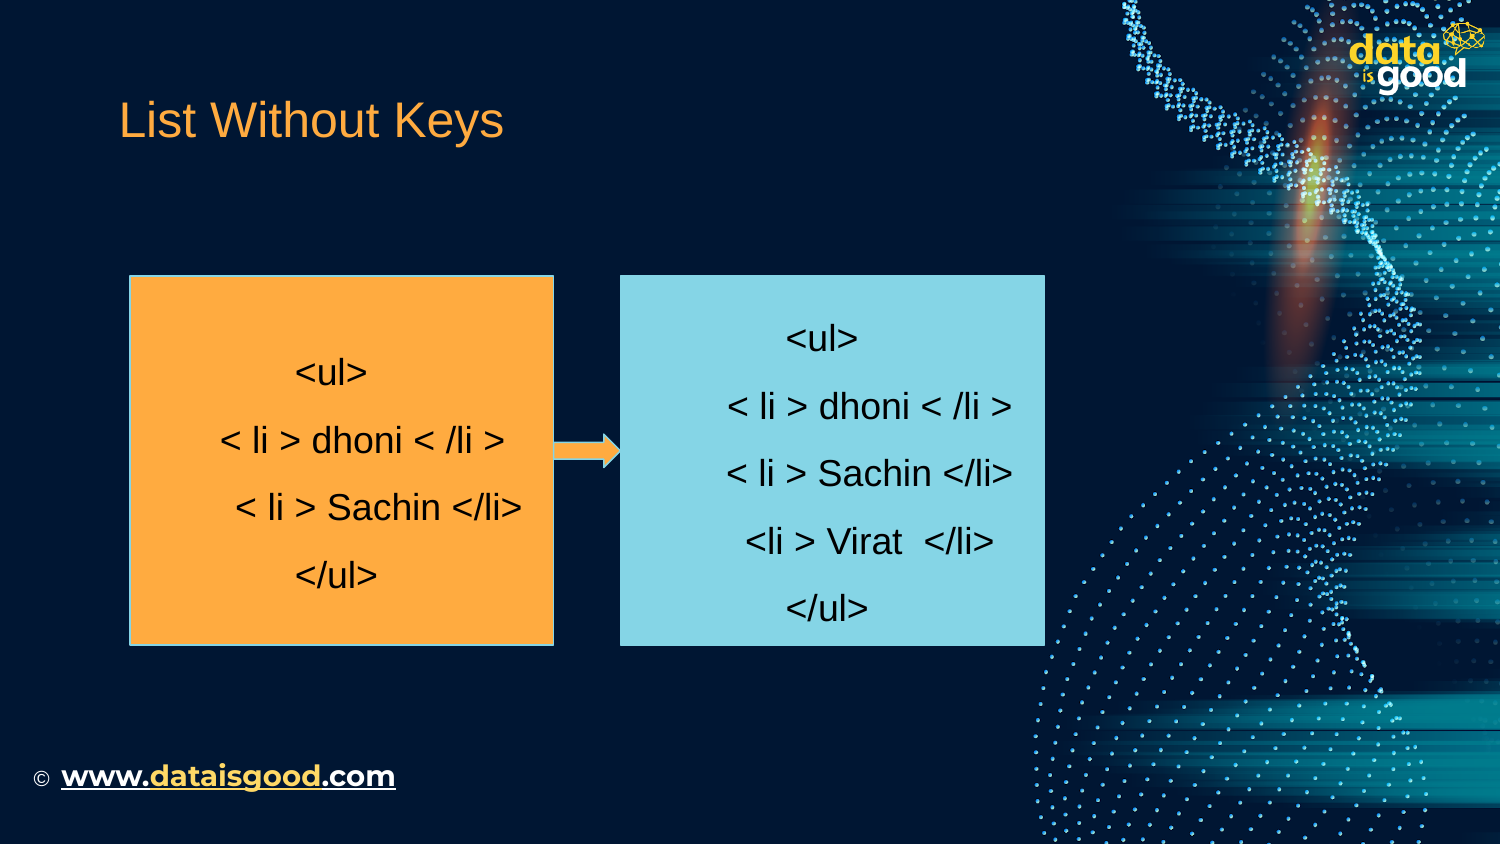

# List Without Keys

<ul>
< li > dhoni < /li >
< li > Sachin </li>
</ul>
<ul>
< li > dhoni < /li >
< li > Sachin </li>
<li > Virat  </li>
</ul>